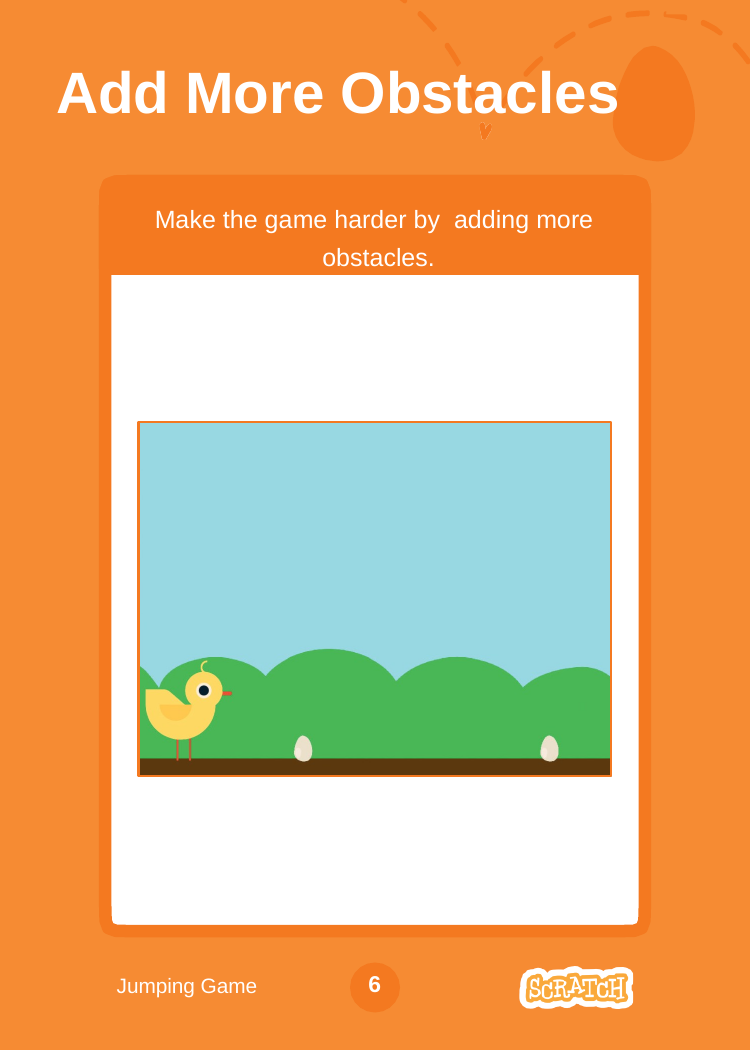

# Add More Obstacles

Make the game harder by  adding more obstacles.

6
Jumping Game